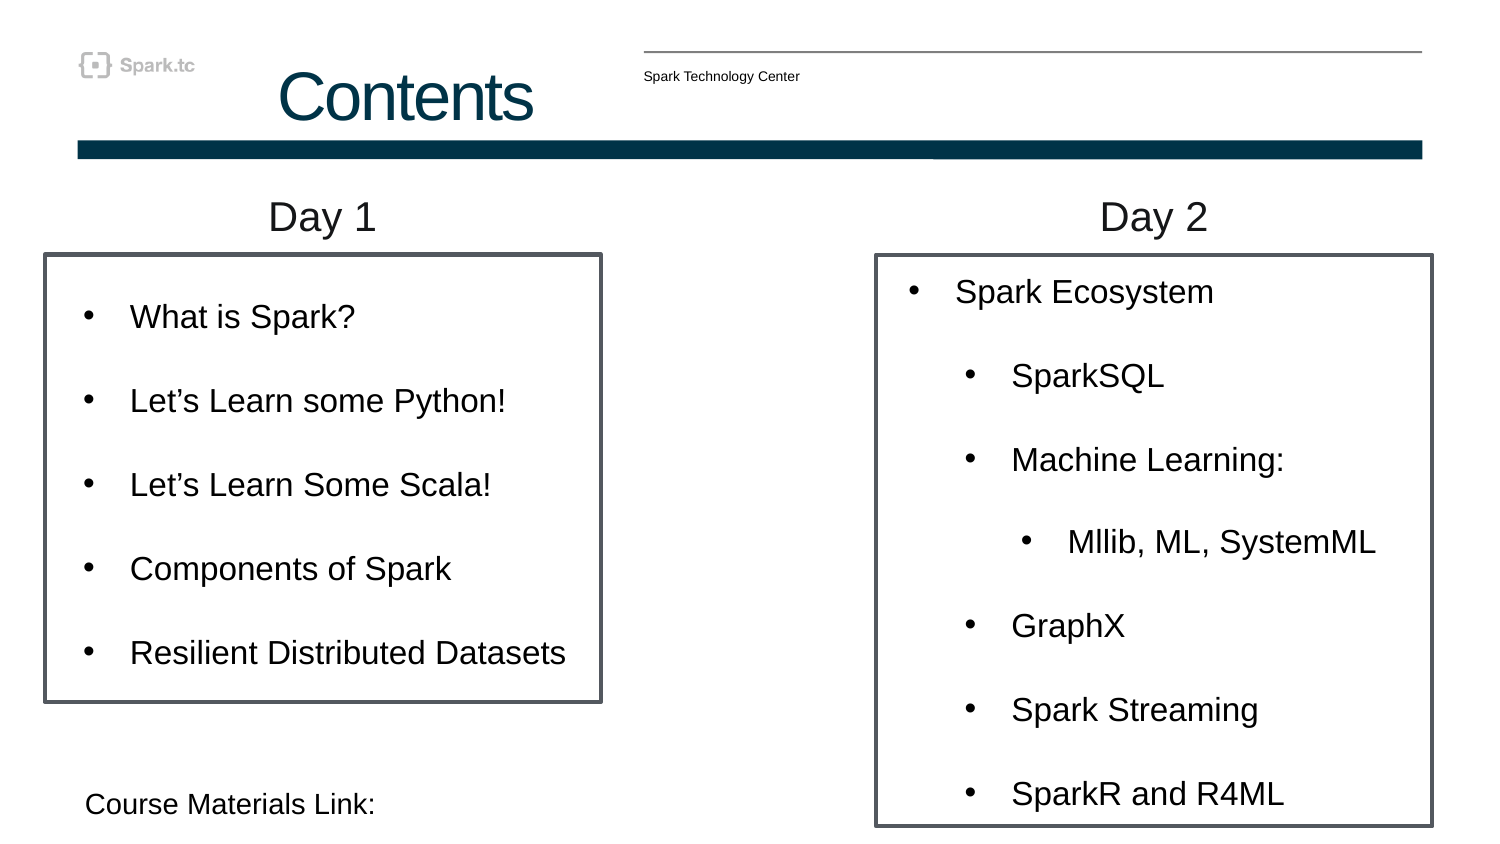

# Contents
Day 2
Day 1
Spark Ecosystem
SparkSQL
Machine Learning:
Mllib, ML, SystemML
GraphX
Spark Streaming
SparkR and R4ML
What is Spark?
Let’s Learn some Python!
Let’s Learn Some Scala!
Components of Spark
Resilient Distributed Datasets

Course Materials Link:  http://bit.ly/DSatESwithSpark